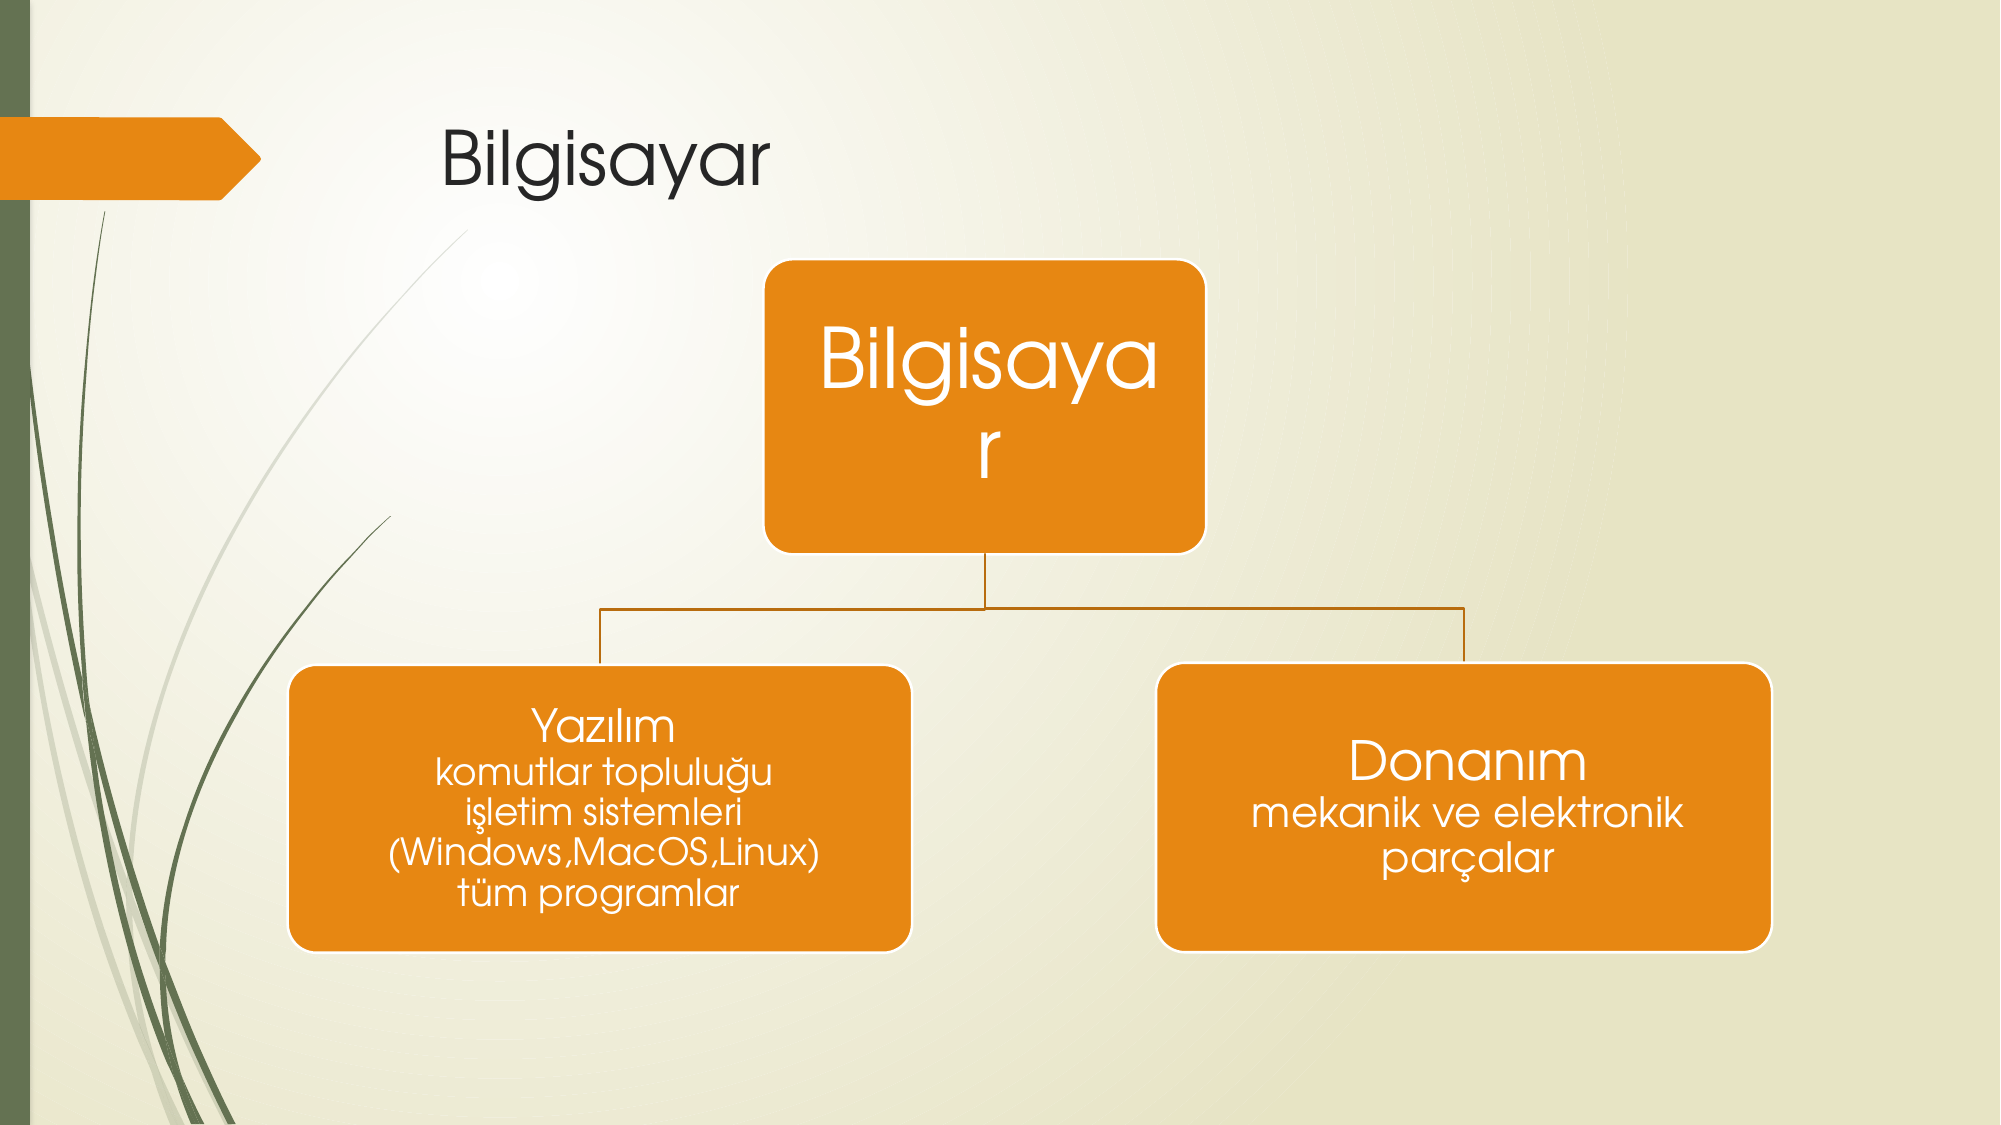

# Bilgisayar
Bilgisayar
Yazılım
komutlar topluluğu
işletim sistemleri (Windows,MacOS,Linux)
tüm programlar
Donanım
mekanik ve elektronik parçalar